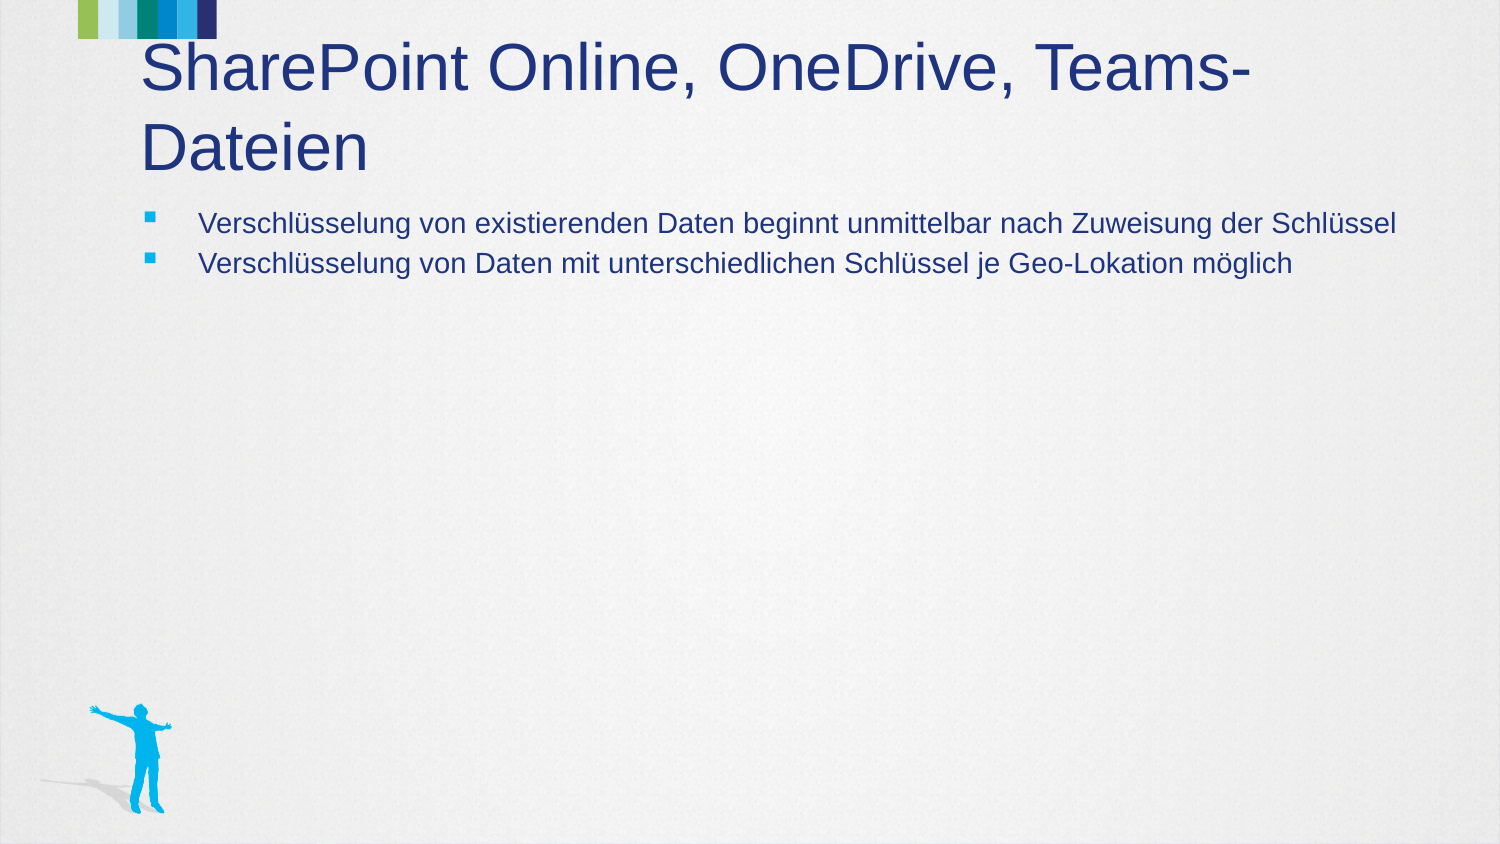

# SharePoint Online, OneDrive, Teams-Dateien
Verschlüsselung von existierenden Daten beginnt unmittelbar nach Zuweisung der Schlüssel
Verschlüsselung von Daten mit unterschiedlichen Schlüssel je Geo-Lokation möglich